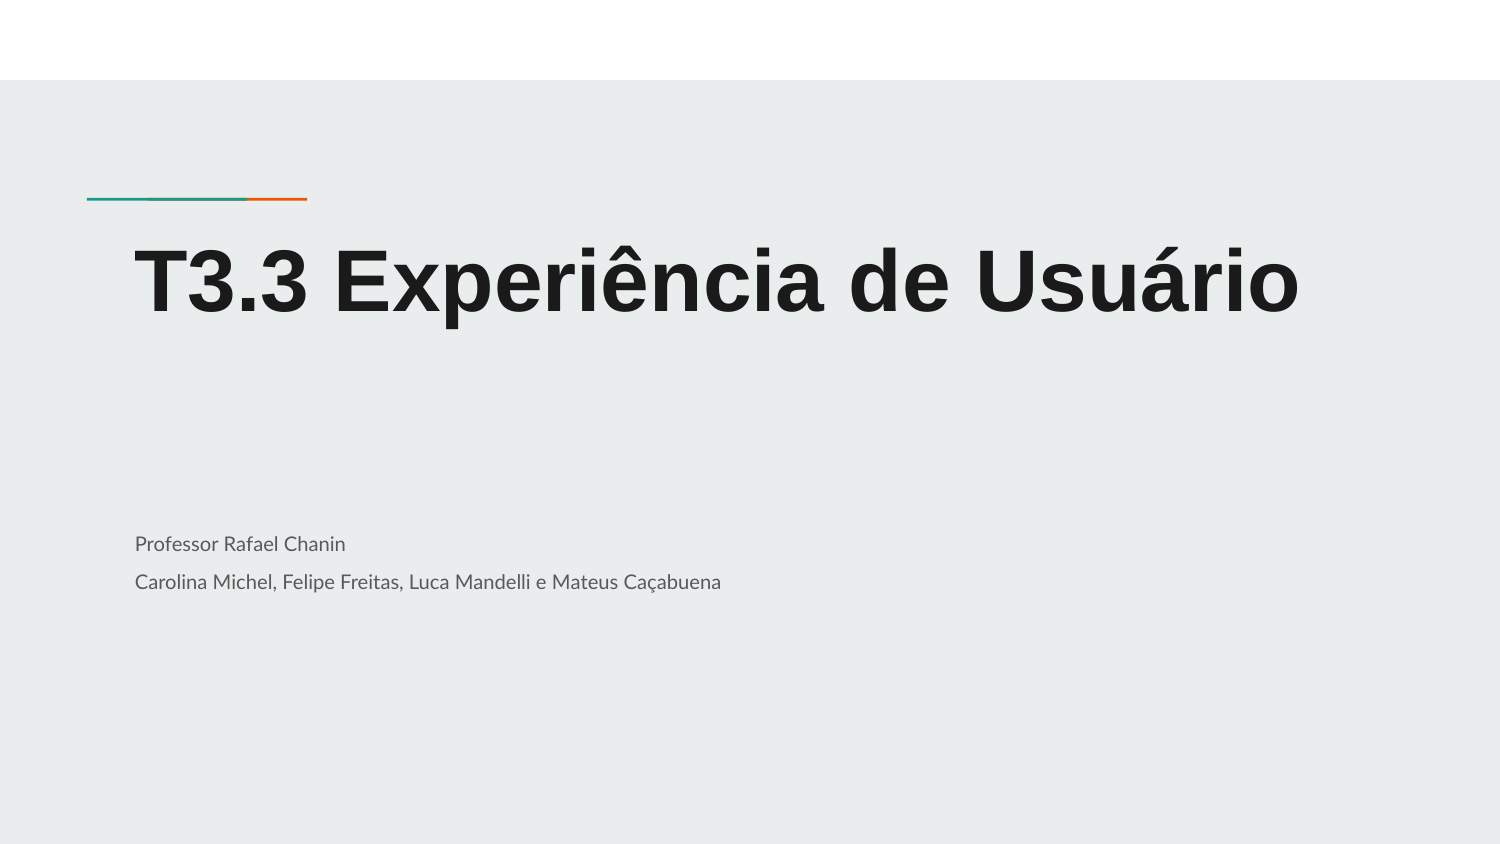

# T3.3 Experiência de Usuário
Professor Rafael Chanin

Carolina Michel, Felipe Freitas, Luca Mandelli e Mateus Caçabuena